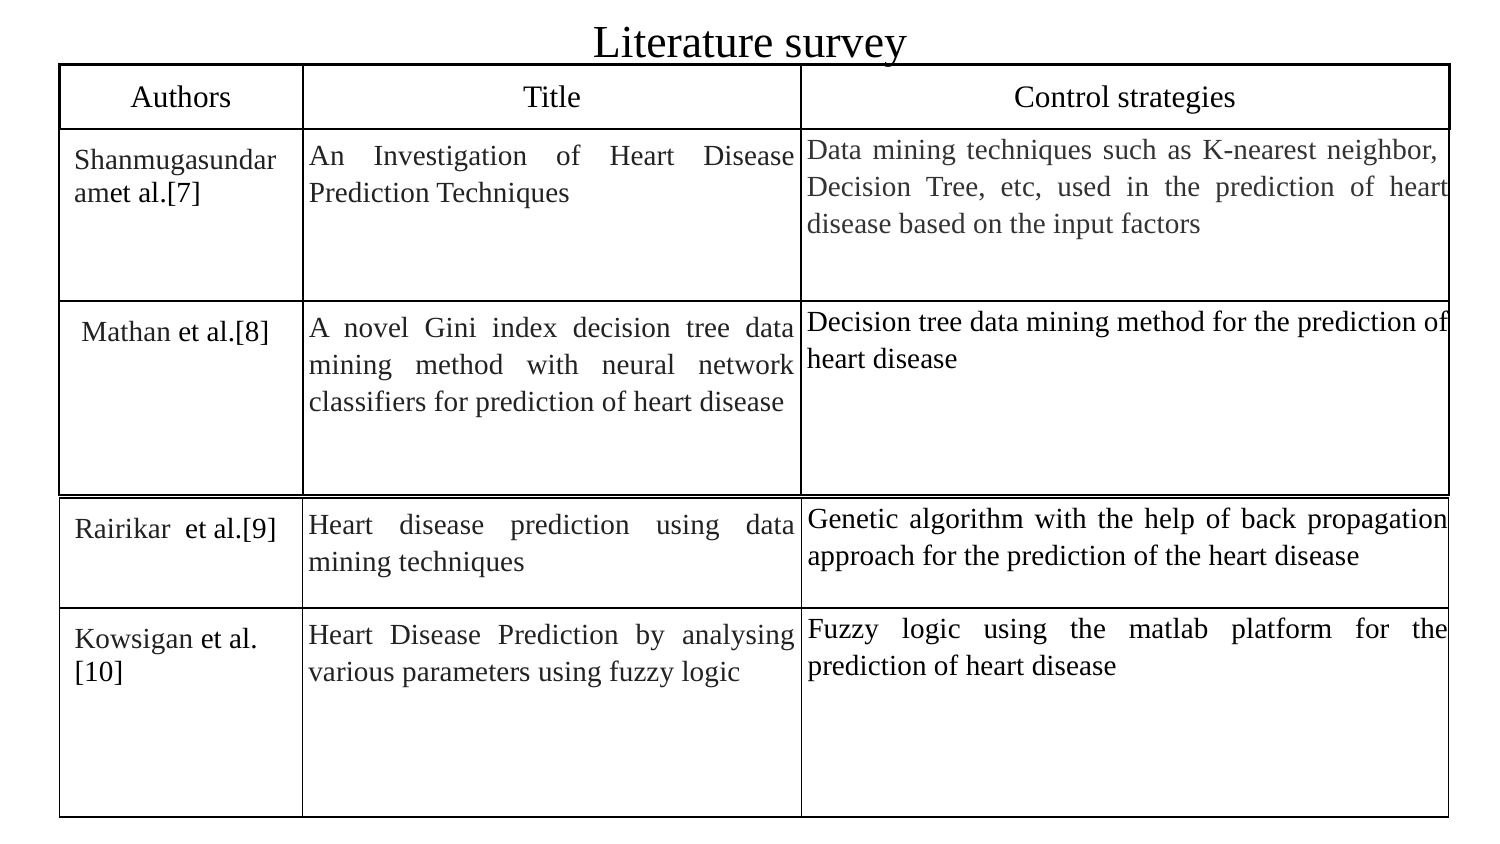

Literature survey

| Authors | Title | Control strategies |
| --- | --- | --- |
| Shanmugasundaramet al.[7] | An Investigation of Heart Disease Prediction Techniques | Data mining techniques such as K-nearest neighbor, Decision Tree, etc, used in the prediction of heart disease based on the input factors |
| Mathan et al.[8] | A novel Gini index decision tree data mining method with neural network classifiers for prediction of heart disease | Decision tree data mining method for the prediction of heart disease |
| Rairikar et al.[9] | Heart disease prediction using data mining techniques | Genetic algorithm with the help of back propagation approach for the prediction of the heart disease |
| --- | --- | --- |
| Kowsigan et al.[10] | Heart Disease Prediction by analysing various parameters using fuzzy logic | Fuzzy logic using the matlab platform for the prediction of heart disease |